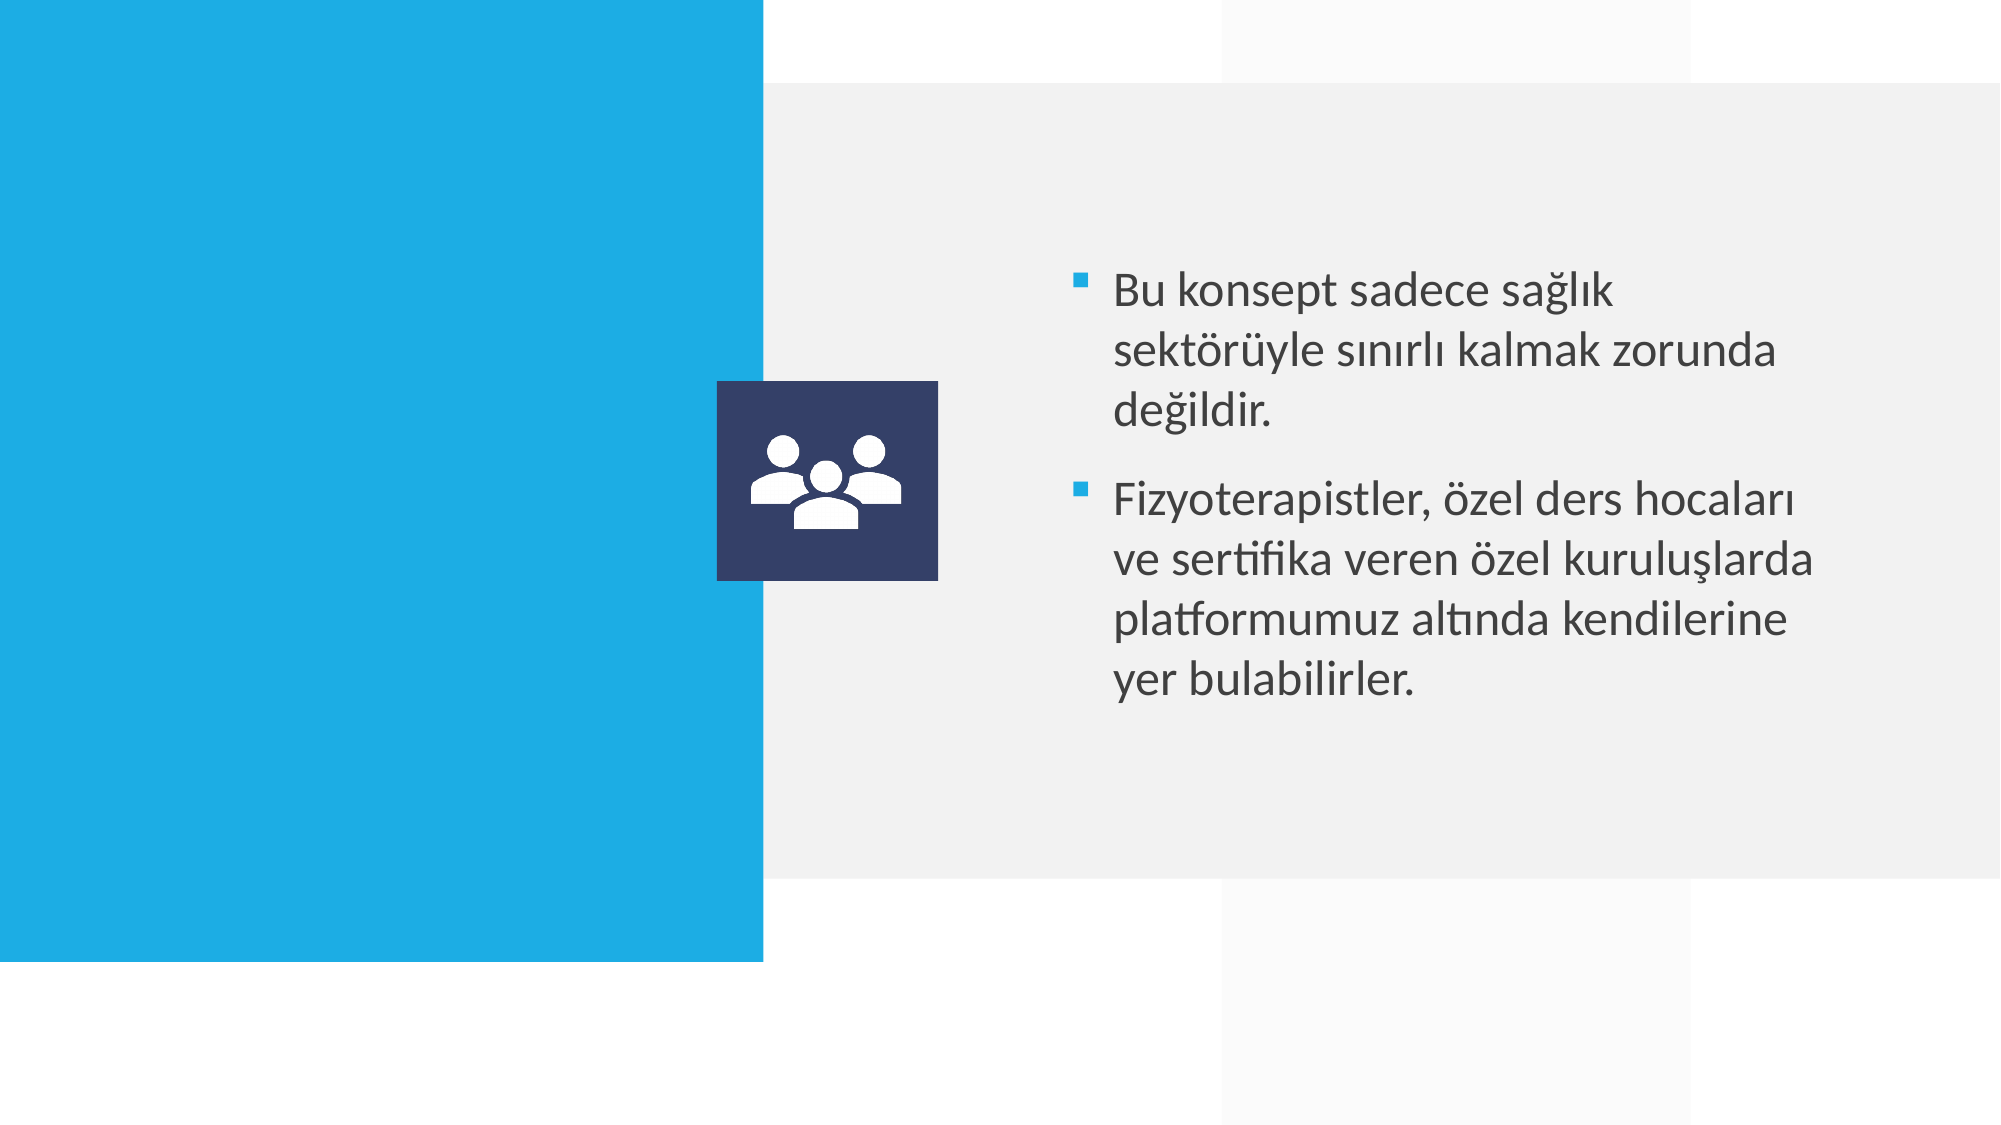

Bu konsept sadece sağlık sektörüyle sınırlı kalmak zorunda değildir.
Fizyoterapistler, özel ders hocaları ve sertifika veren özel kuruluşlarda platformumuz altında kendilerine yer bulabilirler.
#